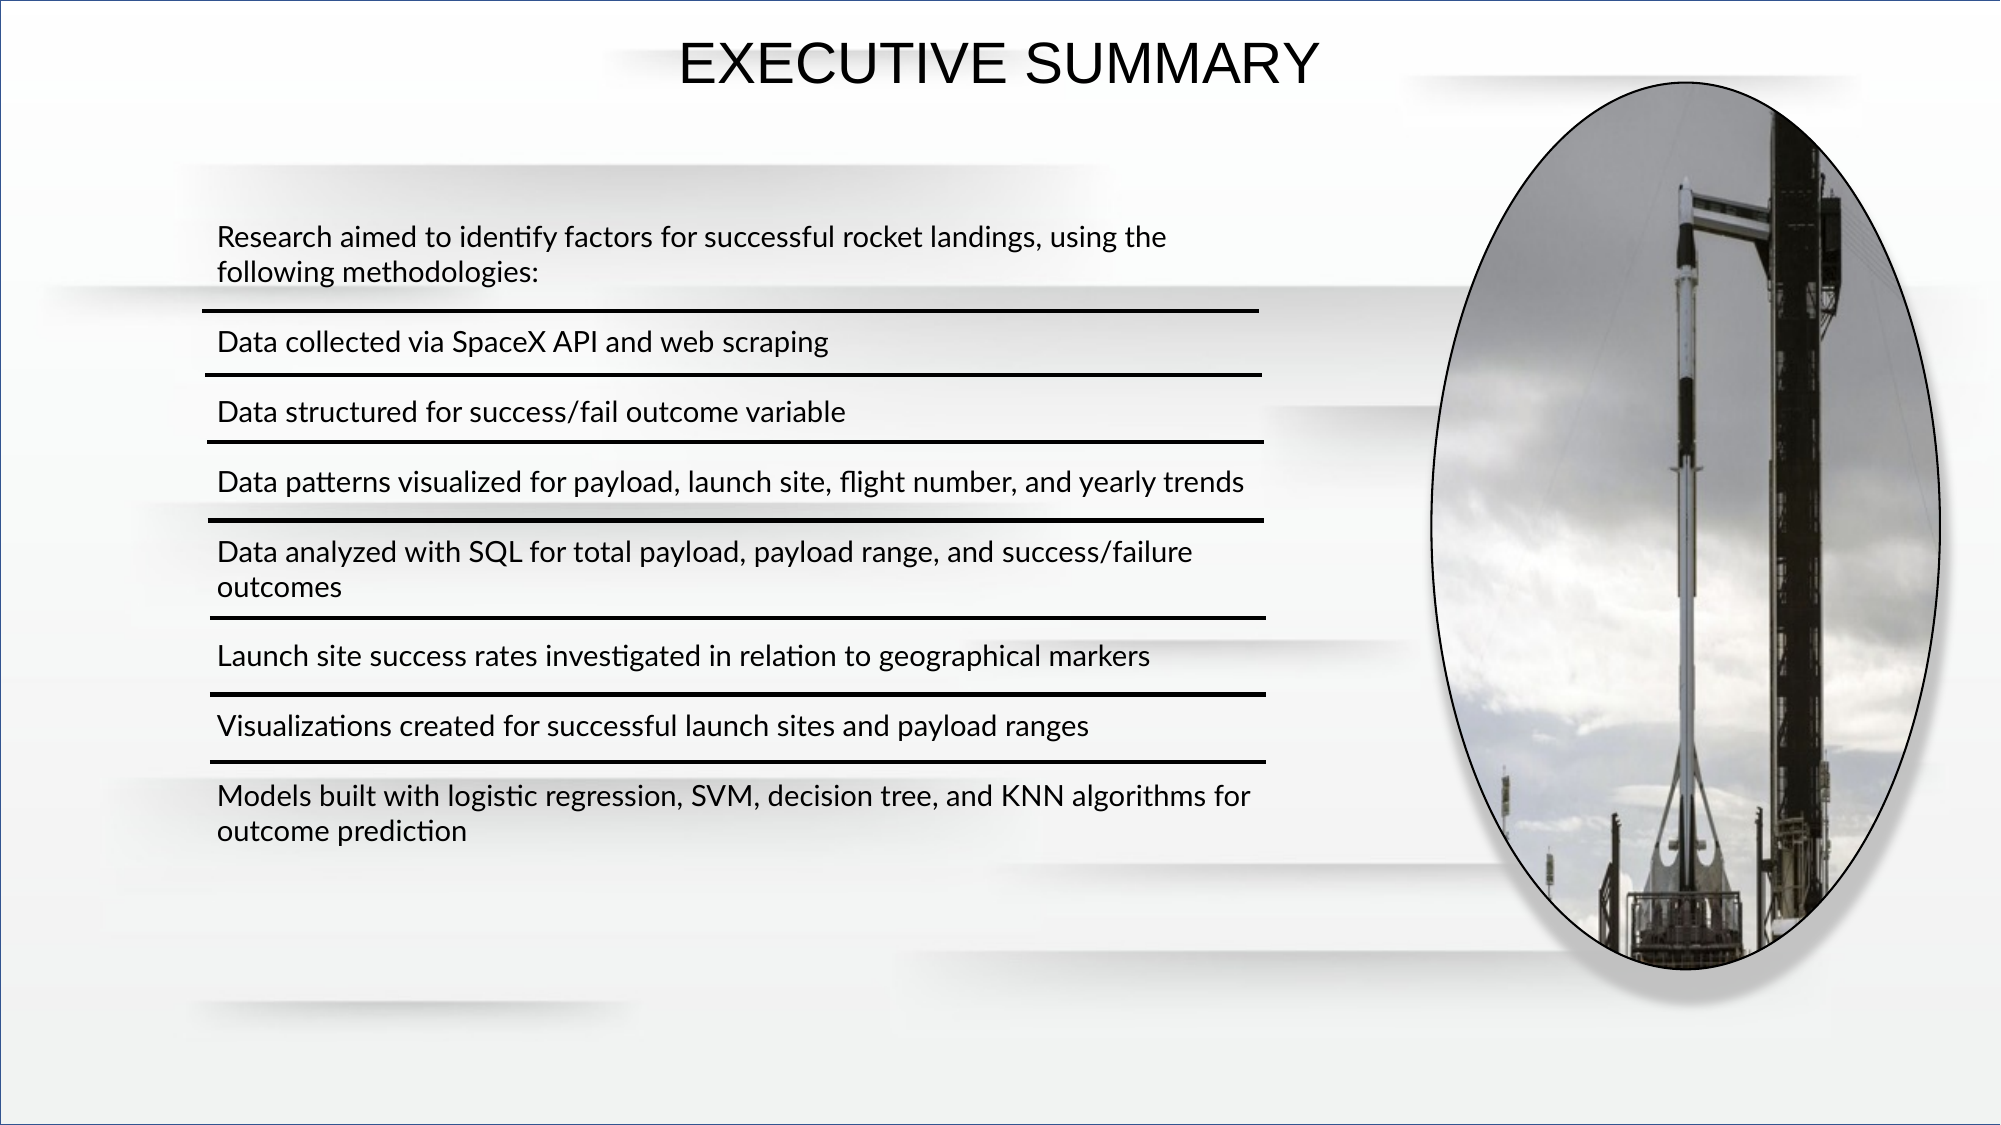

EXECUTIVE SUMMARY

Research aimed to identify factors for successful rocket landings, using the following methodologies:

Data collected via SpaceX API and web scraping​

Data structured for success/fail outcome variable​

Data patterns visualized for payload, launch site, flight number, and yearly trends​

Data analyzed with SQL for total payload, payload range, and success/failure outcomes​

Launch site success rates investigated in relation to geographical markers​

Visualizations created for successful launch sites and payload ranges​

Models built with logistic regression, SVM, decision tree, and KNN algorithms for outcome prediction